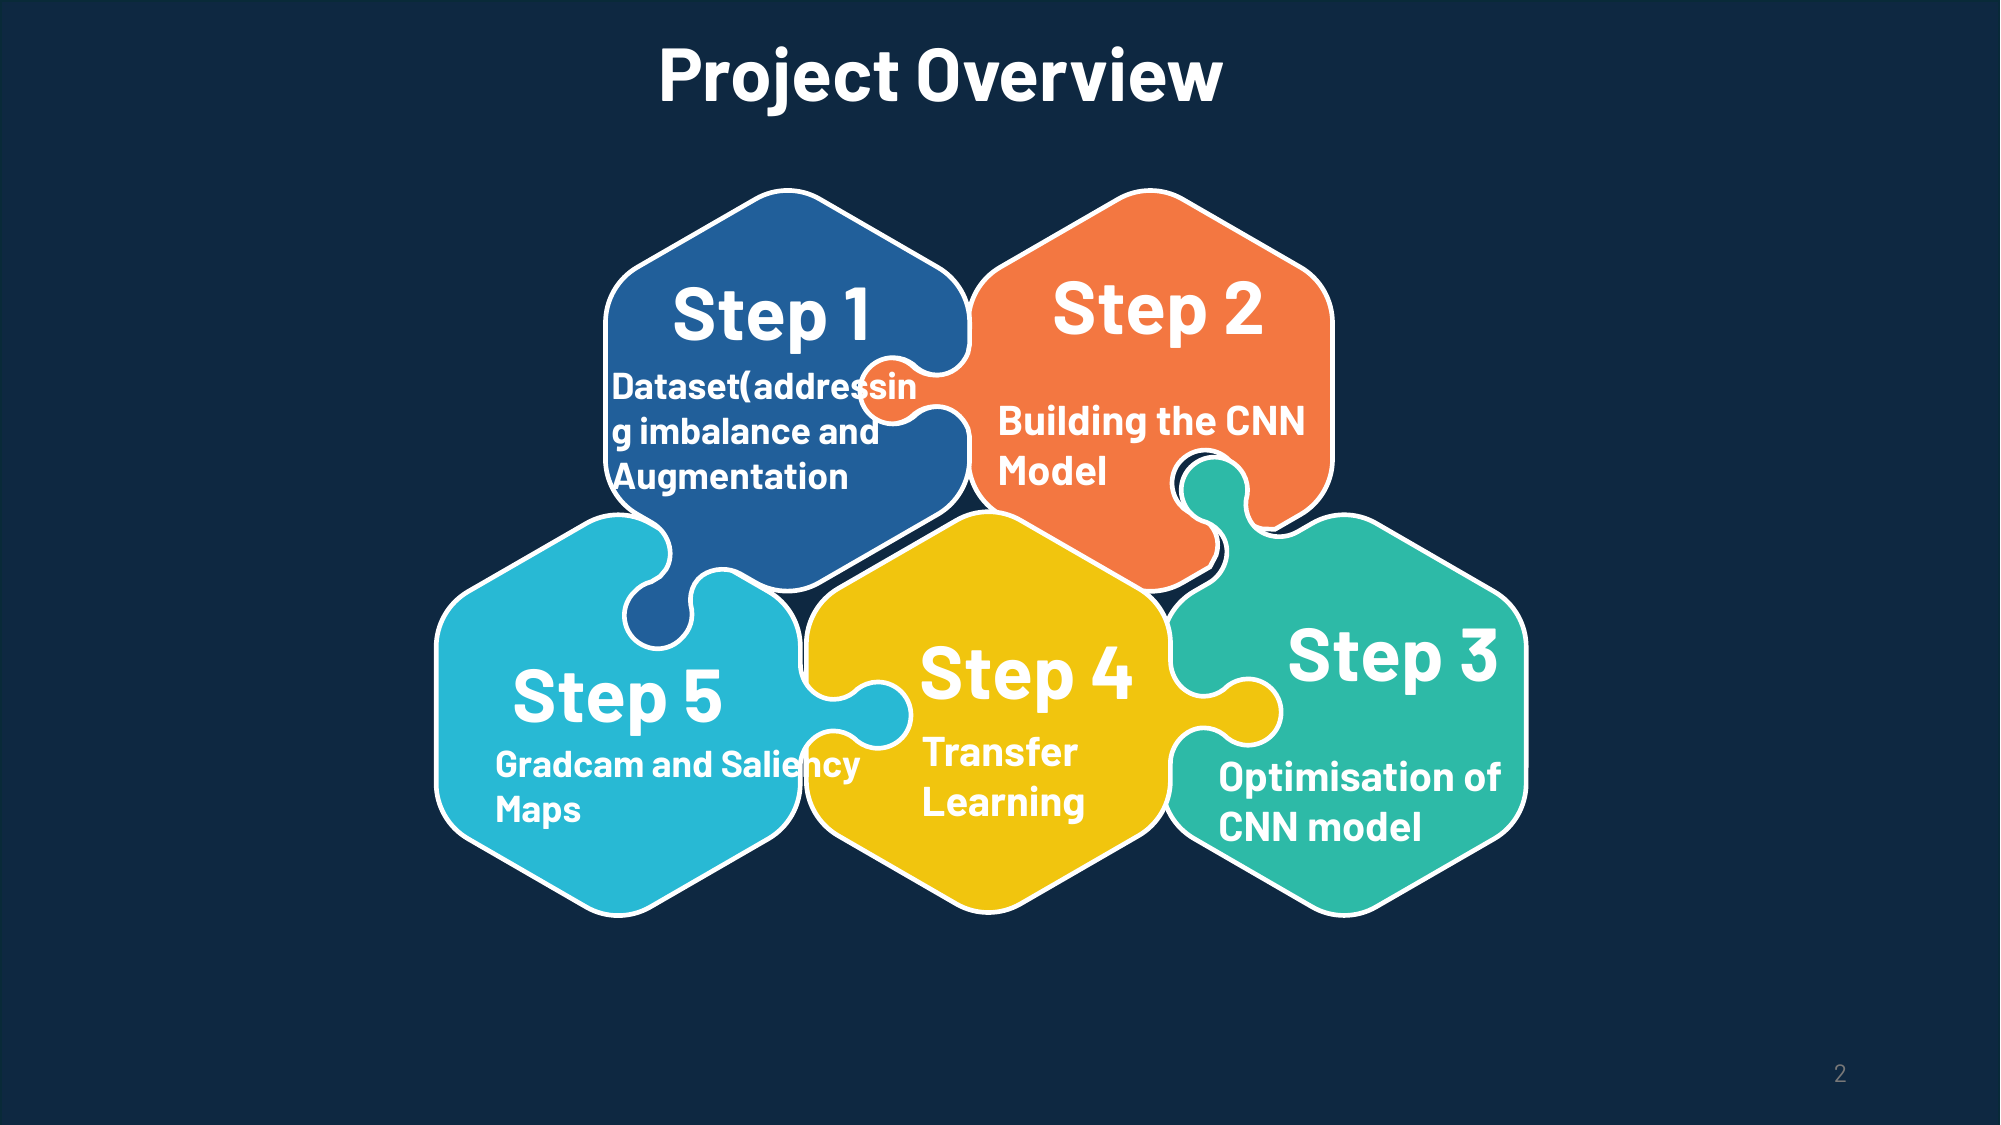

Project Overview

Step 2
Step 1
Dataset(addressing imbalance and Augmentation
Building the CNN Model

Step 3
Step 4
Step 5
Transfer Learning
Gradcam and Saliency Maps
Optimisation of CNN model
2